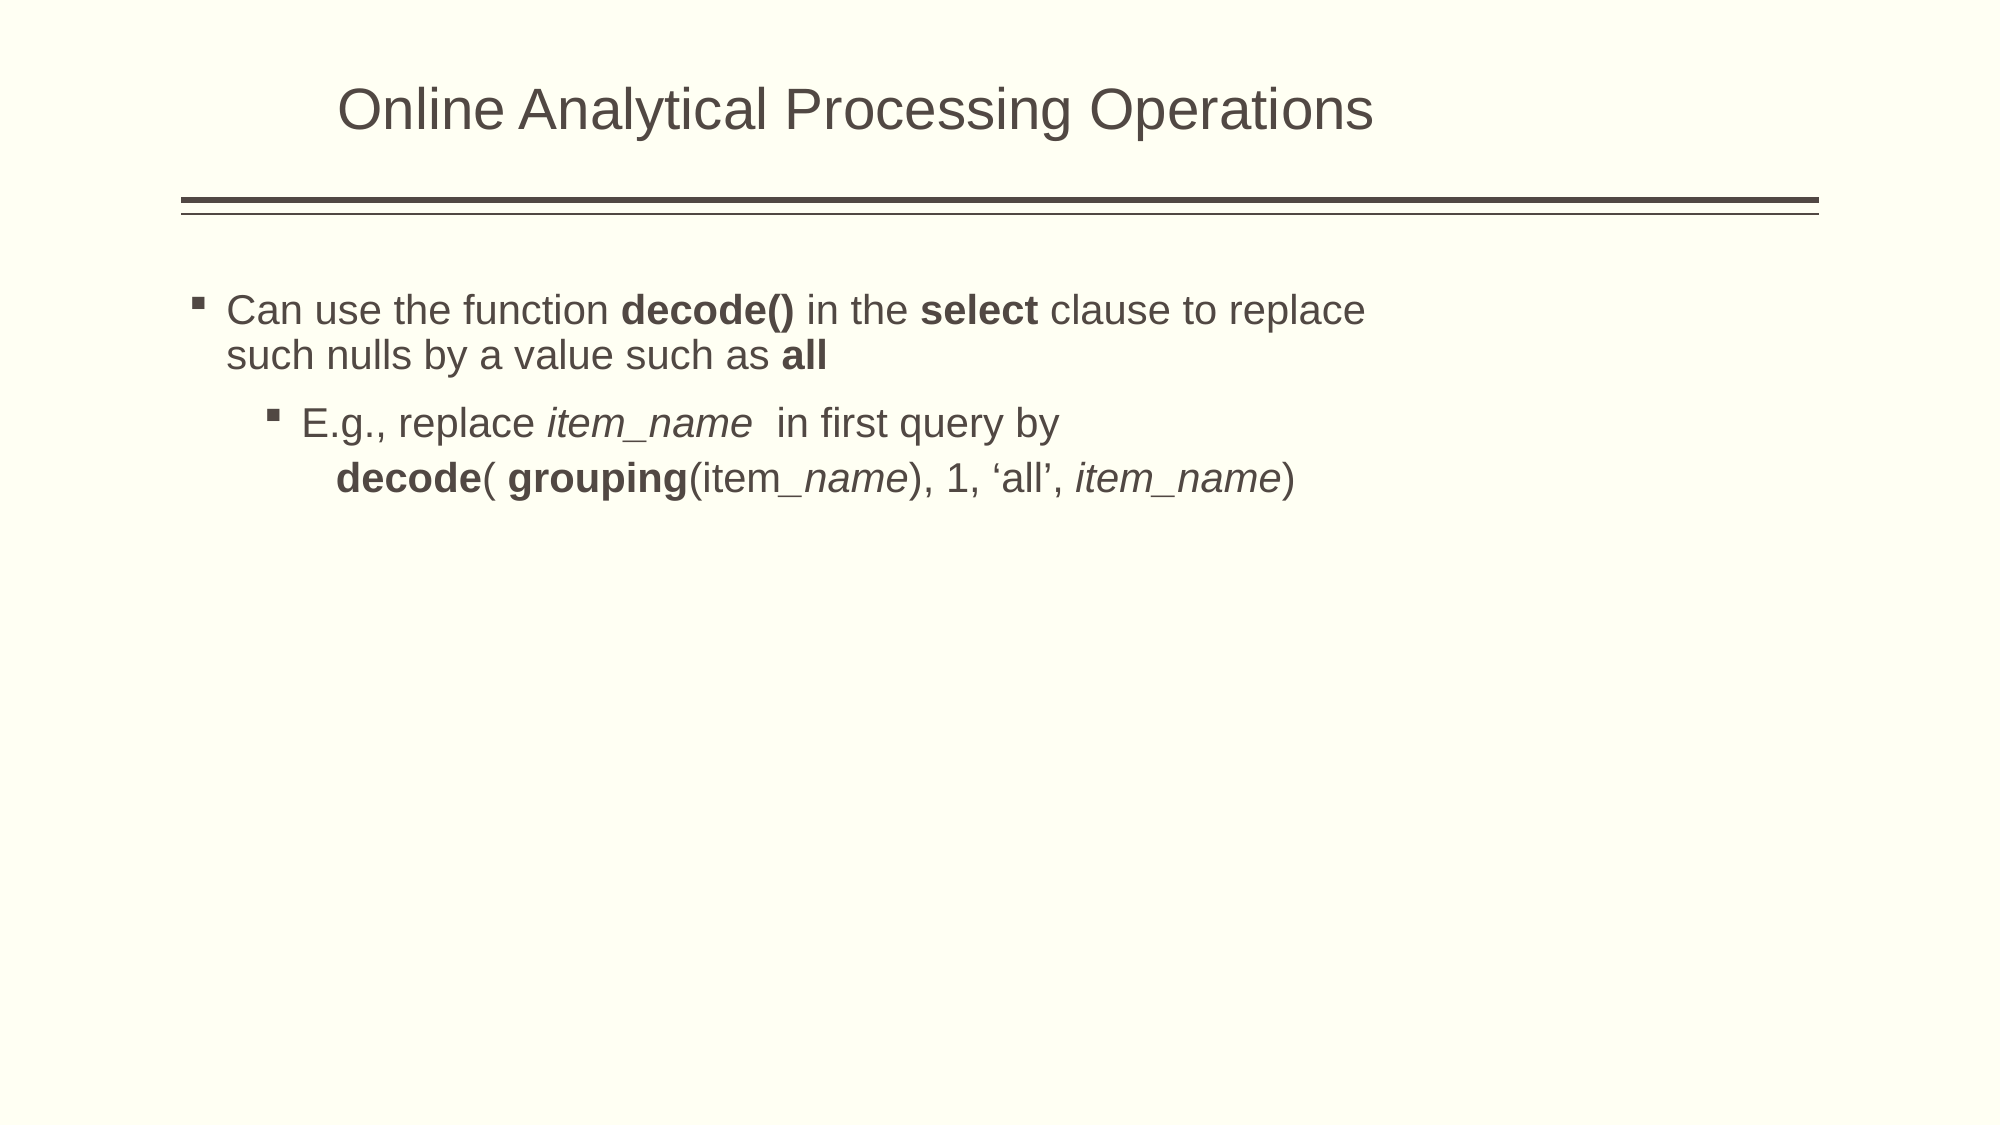

# Online Analytical Processing Operations

Can use the function decode() in the select clause to replace
such nulls by a value such as all
E.g., replace item_name  in first query by
   decode( grouping(item_name), 1, ‘all’, item_name)